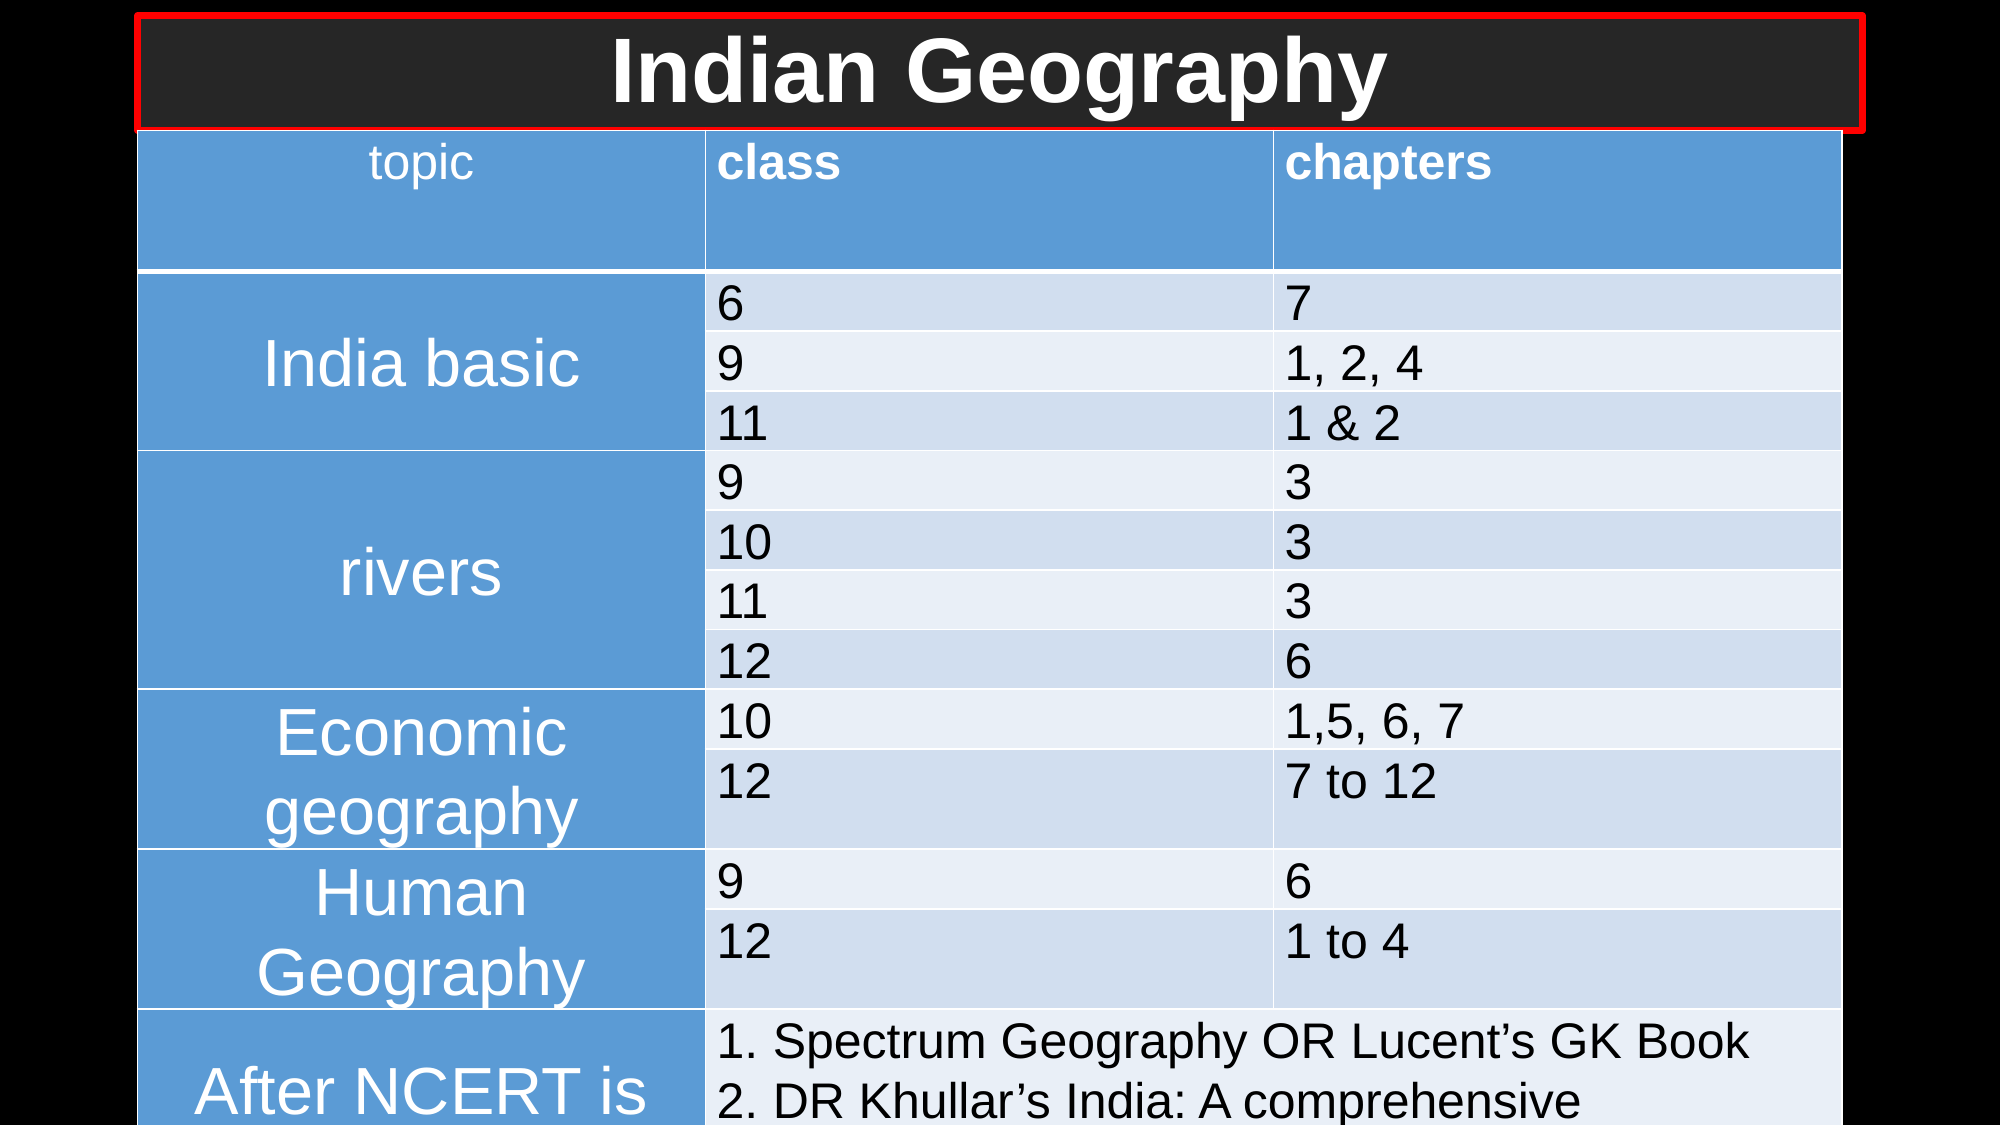

# Indian Geography
| topic | class | chapters |
| --- | --- | --- |
| India basic | 6 | 7 |
|  | 9 | 1, 2, 4 |
|  | 11 | 1 & 2 |
| rivers | 9 | 3 |
|  | 10 | 3 |
|  | 11 | 3 |
|  | 12 | 6 |
| Economic geography | 10 | 1,5, 6, 7 |
|  | 12 | 7 to 12 |
| Human Geography | 9 | 6 |
|  | 12 | 1 to 4 |
| After NCERT is done | Spectrum Geography OR Lucent’s GK Book DR Khullar’s India: A comprehensive Geography OR General Studies Manual OR |  |